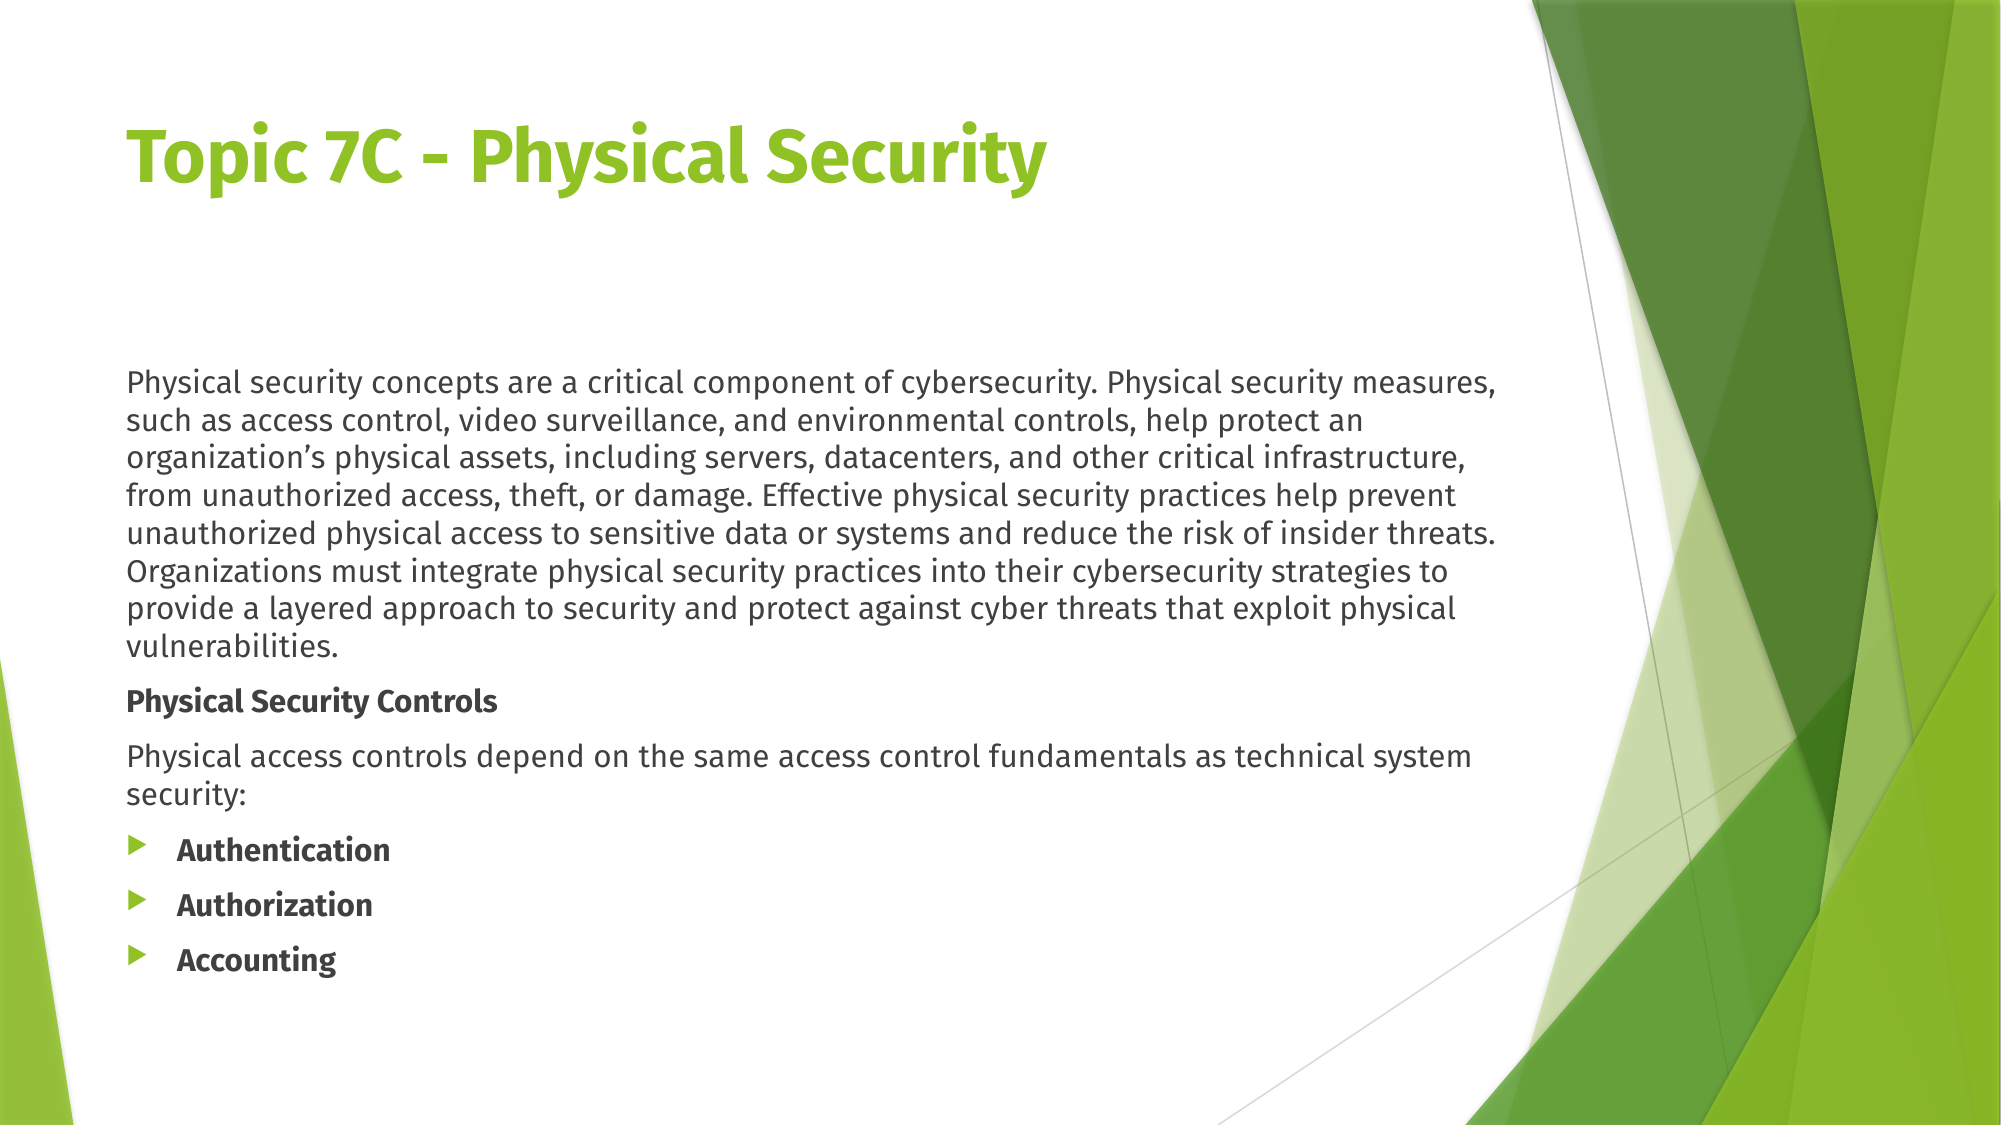

# Topic 7C - Physical Security
Physical security concepts are a critical component of cybersecurity. Physical security measures, such as access control, video surveillance, and environmental controls, help protect an organization’s physical assets, including servers, datacenters, and other critical infrastructure, from unauthorized access, theft, or damage. Effective physical security practices help prevent unauthorized physical access to sensitive data or systems and reduce the risk of insider threats. Organizations must integrate physical security practices into their cybersecurity strategies to provide a layered approach to security and protect against cyber threats that exploit physical vulnerabilities.
Physical Security Controls
Physical access controls depend on the same access control fundamentals as technical system security:
Authentication
Authorization
Accounting